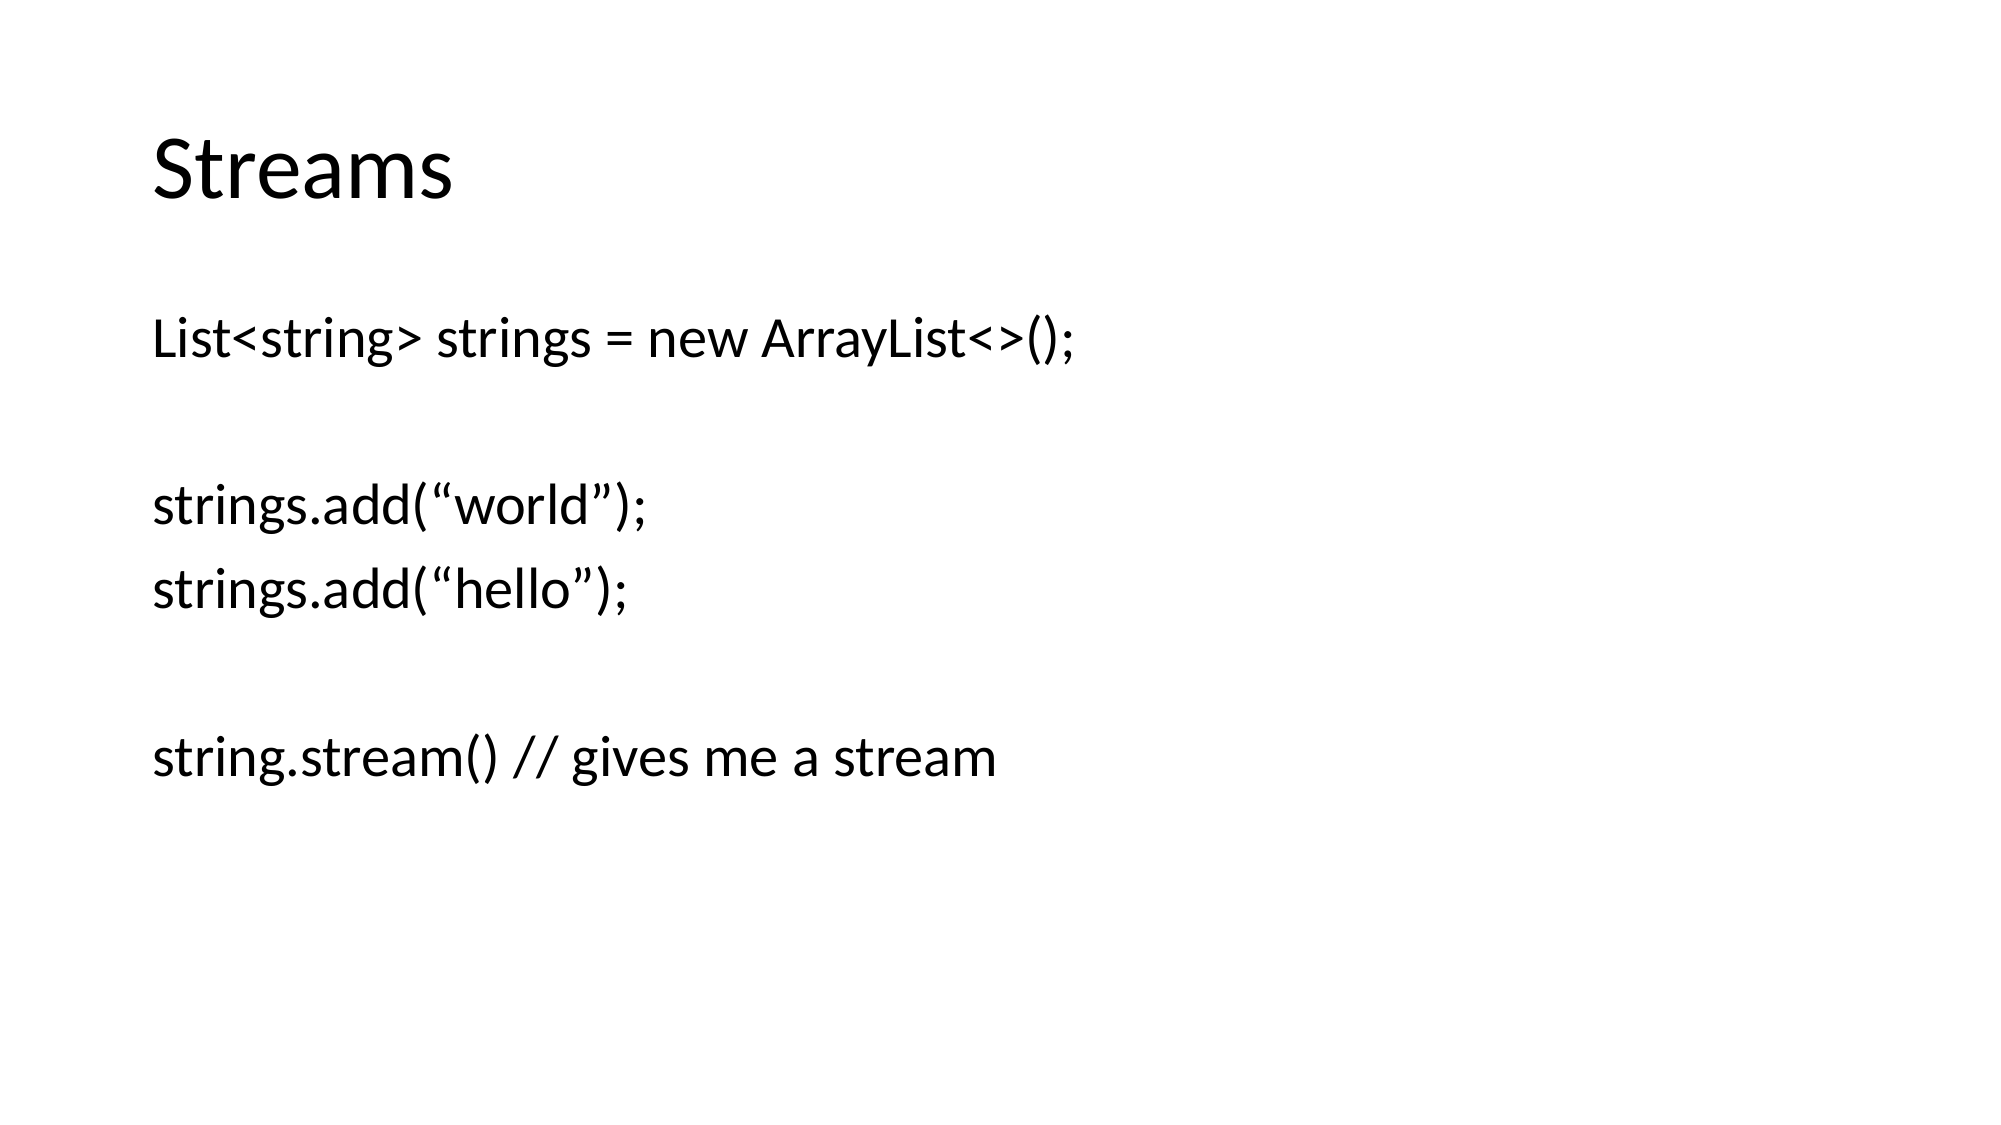

# Streams
List<string> strings = new ArrayList<>();

strings.add(“world”);
strings.add(“hello”);

string.stream() // gives me a stream